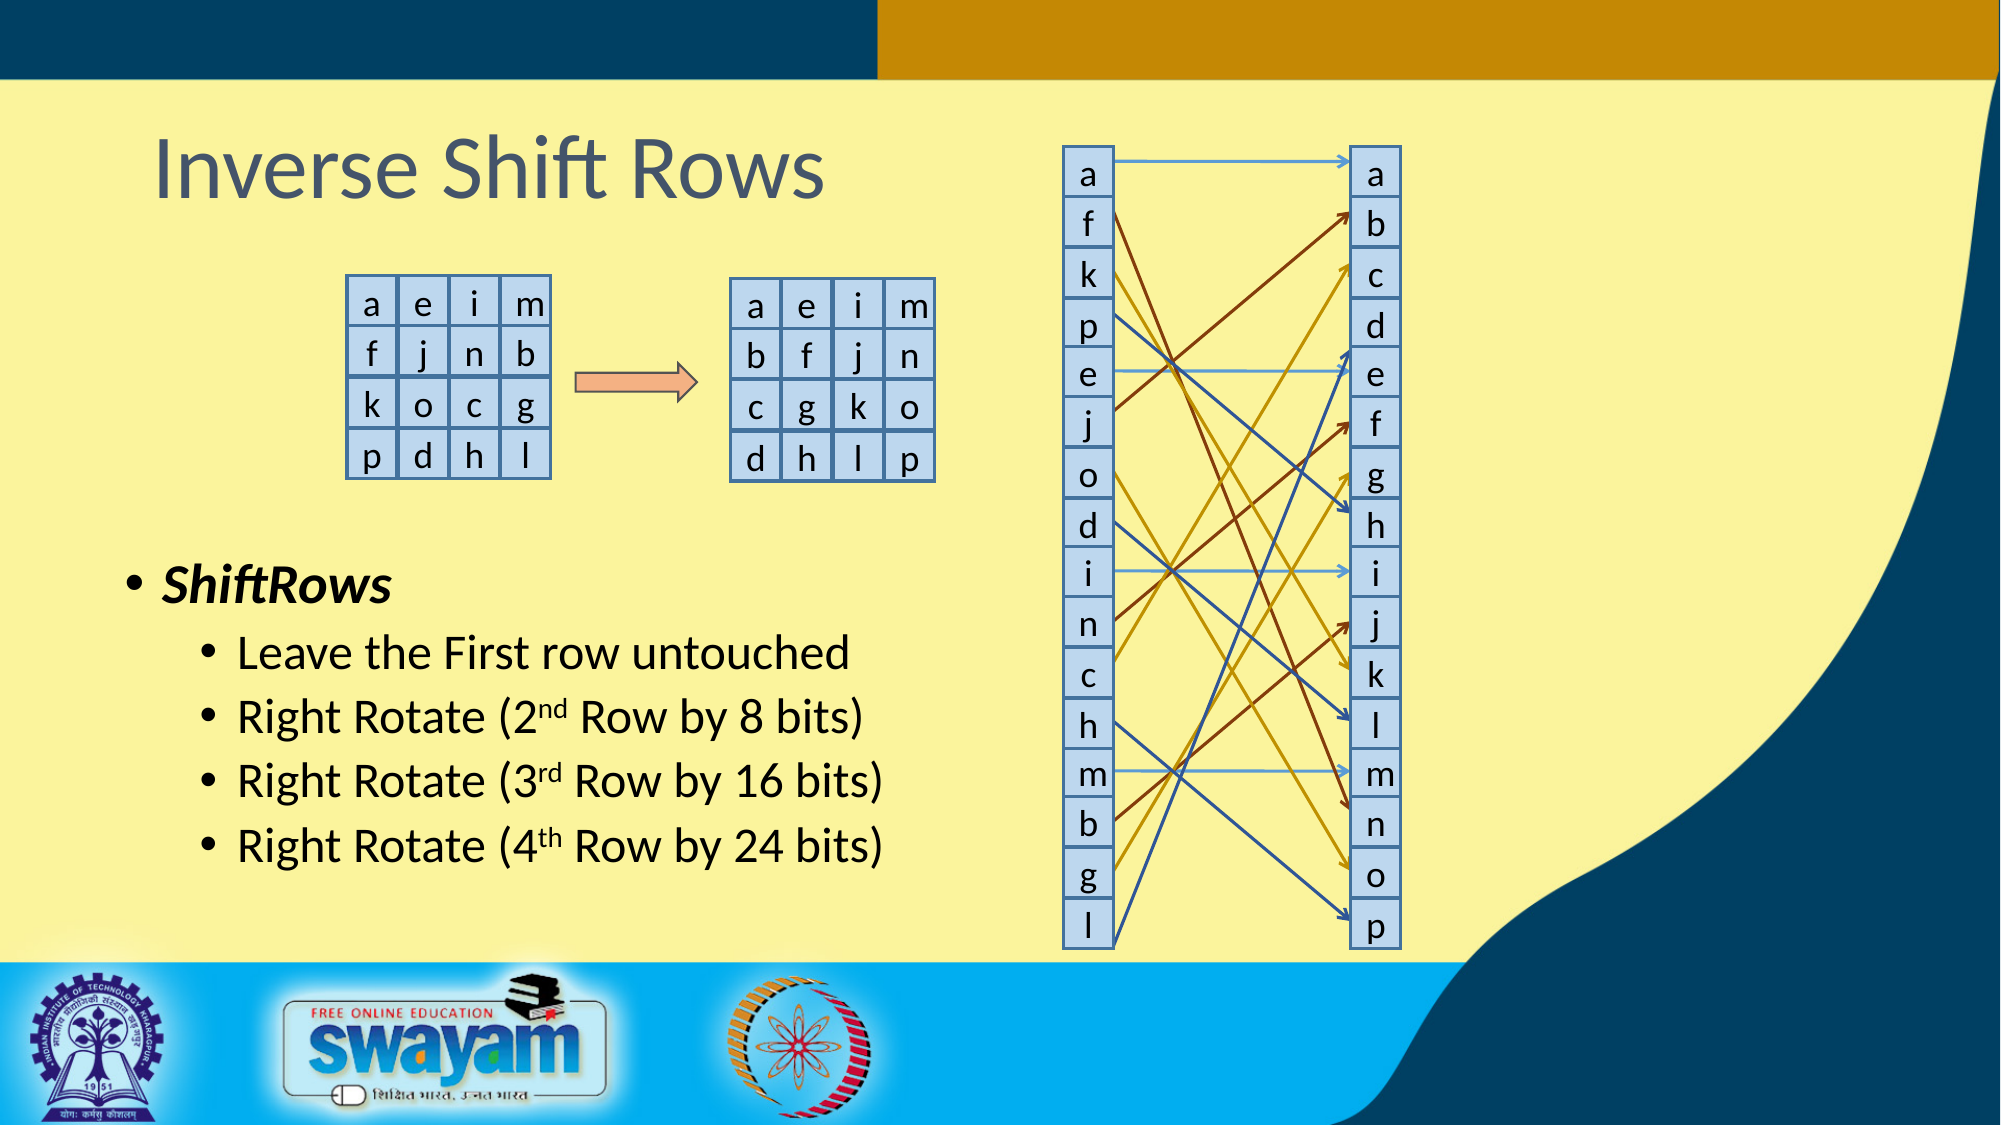

Inverse Shift Rows
a
a
f
b
k
c
p
d
e
e
j
f
o
g
d
h
i
i
n
j
c
k
h
l
m
m
b
n
g
o
l
p
a
e
i
m
f
j
n
b
k
o
c
g
p
d
h
l
a
e
i
m
b
f
j
n

c
g
k
o
d
h
l
p
ShiftRows
Leave the First row untouched
Right Rotate (2nd Row by 8 bits)
Right Rotate (3rd Row by 16 bits)
Right Rotate (4th Row by 24 bits)